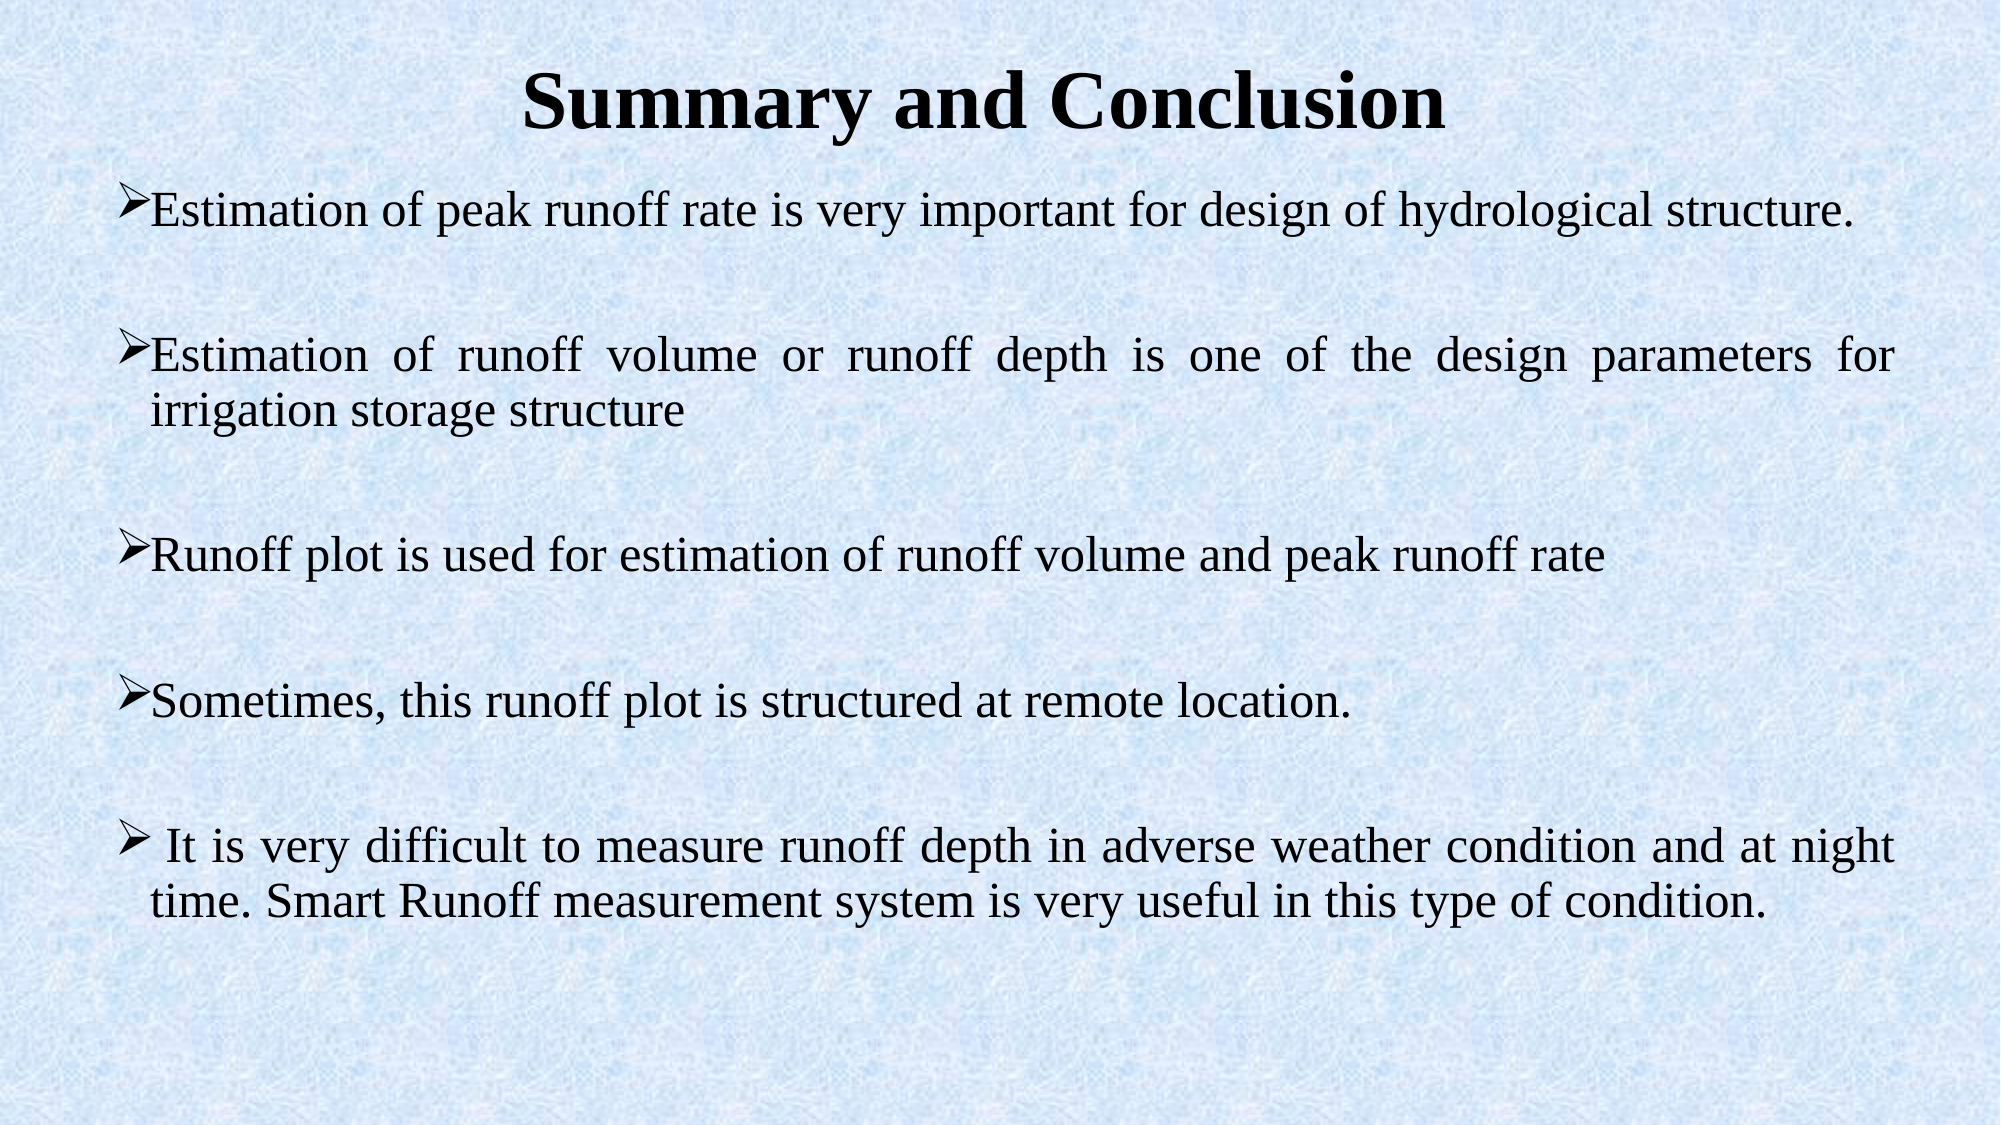

Summary and Conclusion
Estimation of peak runoff rate is very important for design of hydrological structure.

Estimation of runoff volume or runoff depth is one of the design parameters for irrigation storage structure

Runoff plot is used for estimation of runoff volume and peak runoff rate

Sometimes, this runoff plot is structured at remote location.

 It is very difficult to measure runoff depth in adverse weather condition and at night time. Smart Runoff measurement system is very useful in this type of condition.